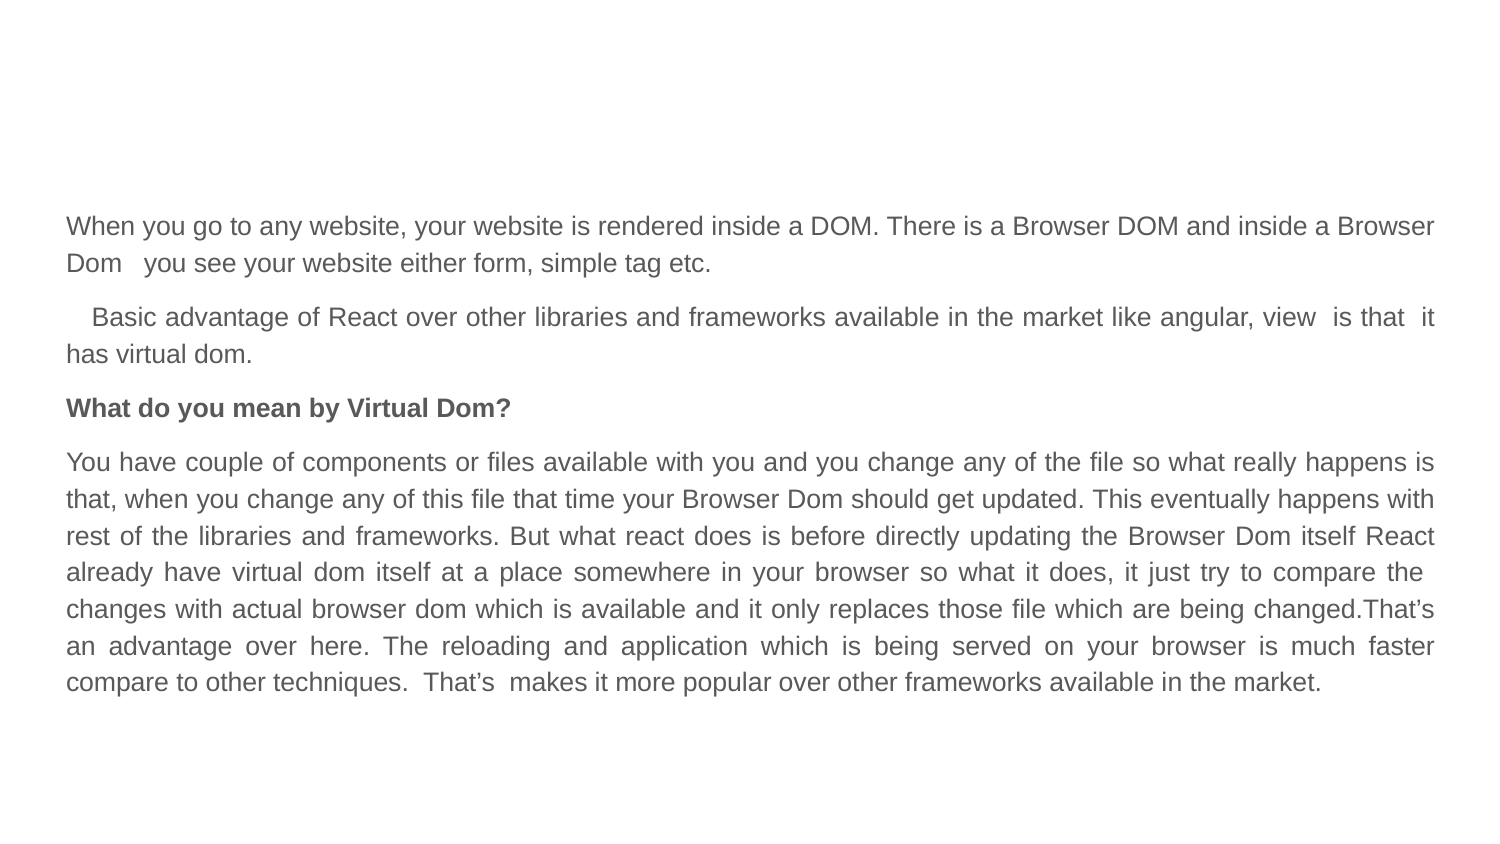

#
When you go to any website, your website is rendered inside a DOM. There is a Browser DOM and inside a Browser Dom   you see your website either form, simple tag etc.
   Basic advantage of React over other libraries and frameworks available in the market like angular, view  is that  it has virtual dom.
What do you mean by Virtual Dom?
You have couple of components or files available with you and you change any of the file so what really happens is that, when you change any of this file that time your Browser Dom should get updated. This eventually happens with rest of the libraries and frameworks. But what react does is before directly updating the Browser Dom itself React already have virtual dom itself at a place somewhere in your browser so what it does, it just try to compare the  changes with actual browser dom which is available and it only replaces those file which are being changed.That’s an advantage over here. The reloading and application which is being served on your browser is much faster compare to other techniques.  That’s  makes it more popular over other frameworks available in the market.